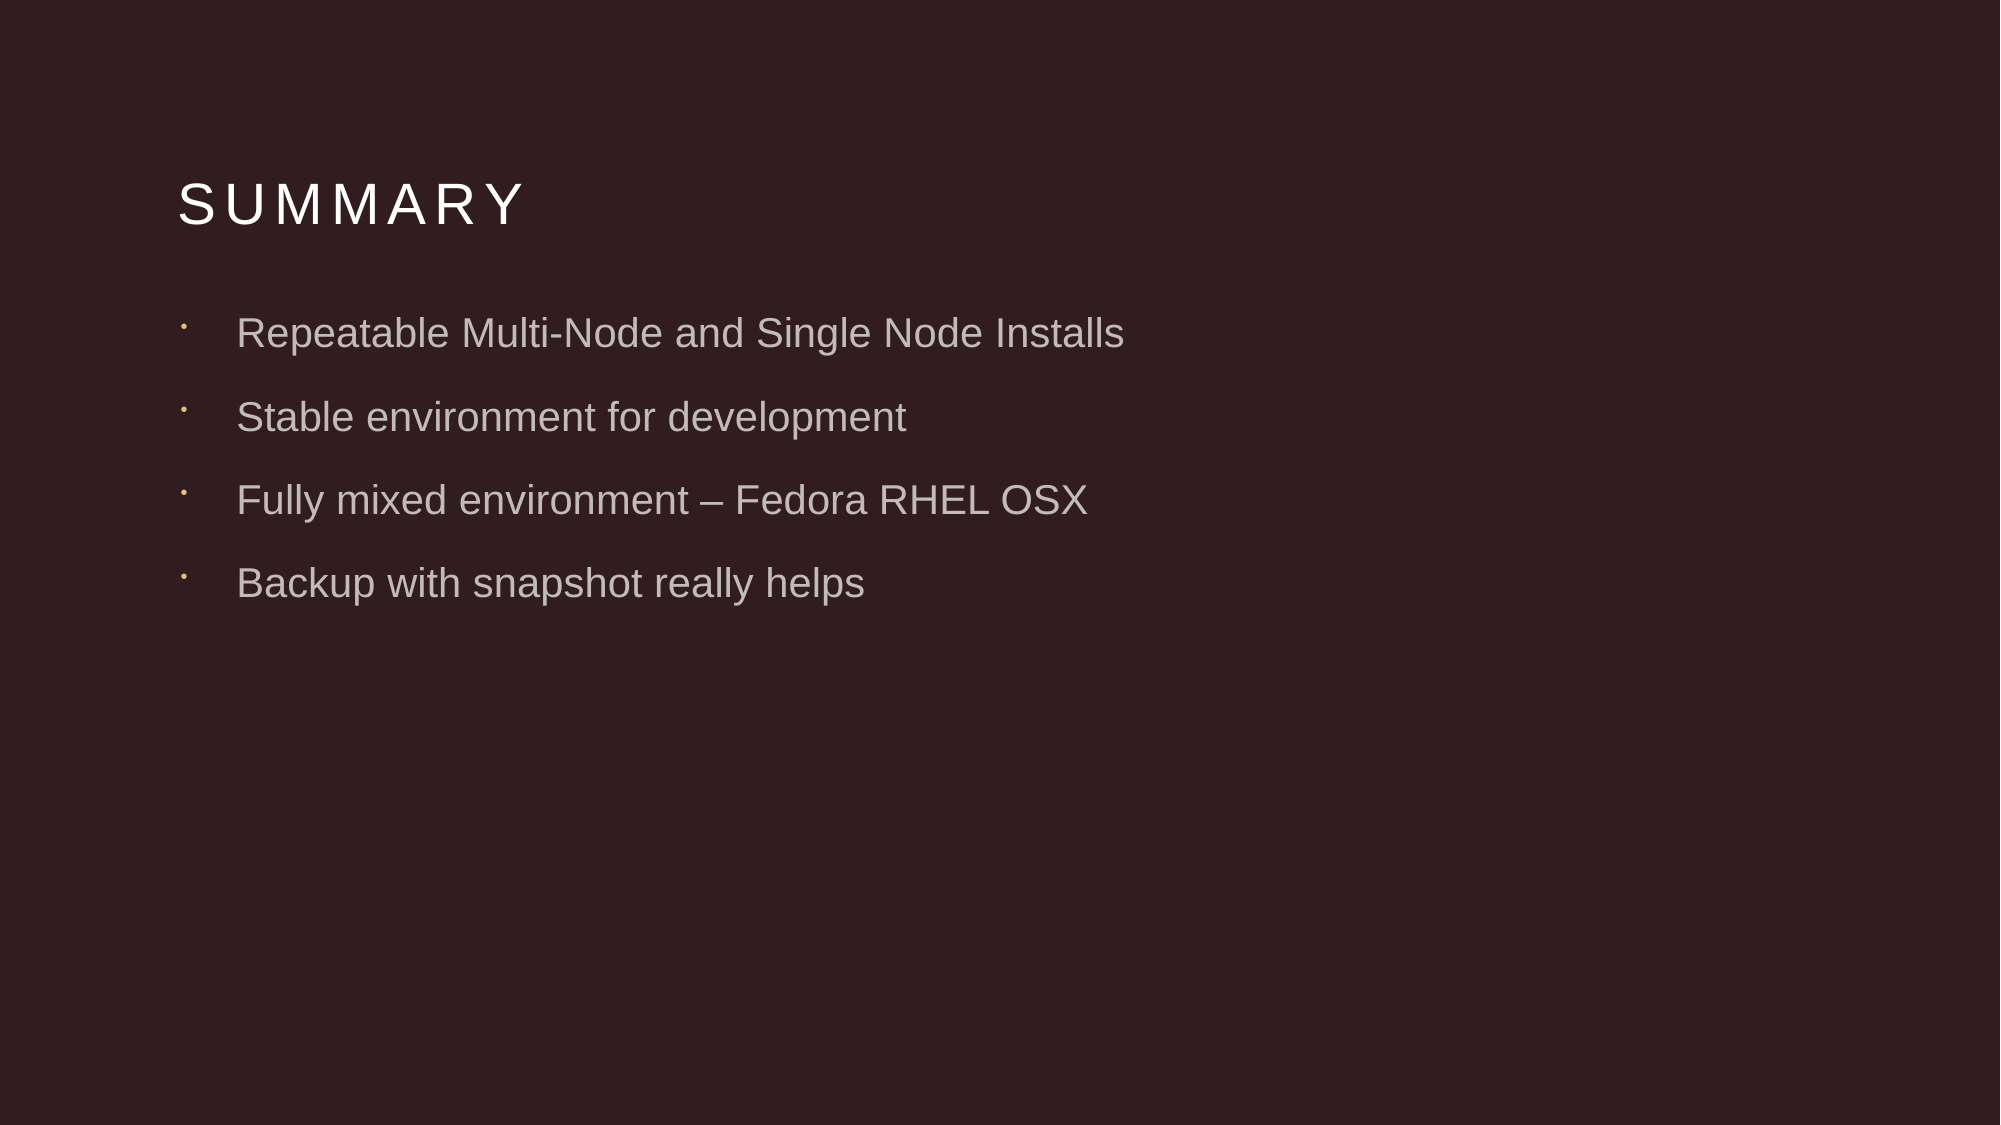

# Summary
Repeatable Multi-Node and Single Node Installs
Stable environment for development
Fully mixed environment – Fedora RHEL OSX
Backup with snapshot really helps